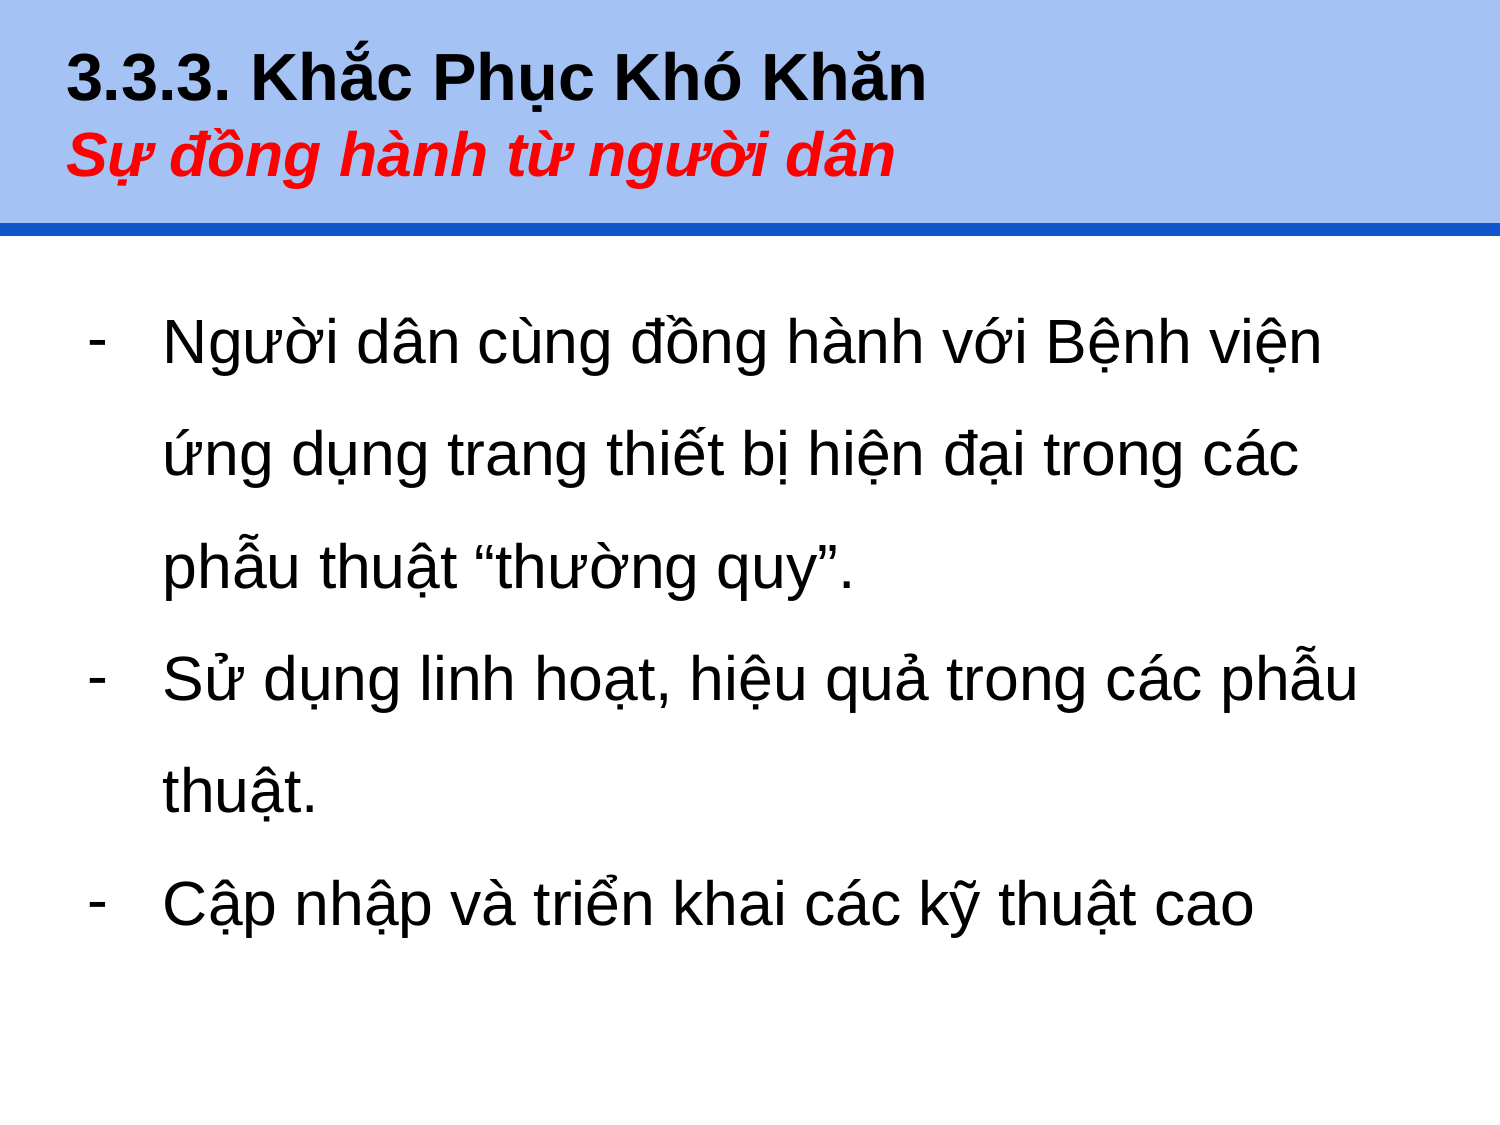

# 3.3.3. Khắc Phục Khó Khăn
Sự đồng hành từ người dân
Người dân cùng đồng hành với Bệnh viện ứng dụng trang thiết bị hiện đại trong các phẫu thuật “thường quy”.
Sử dụng linh hoạt, hiệu quả trong các phẫu thuật.
Cập nhập và triển khai các kỹ thuật cao